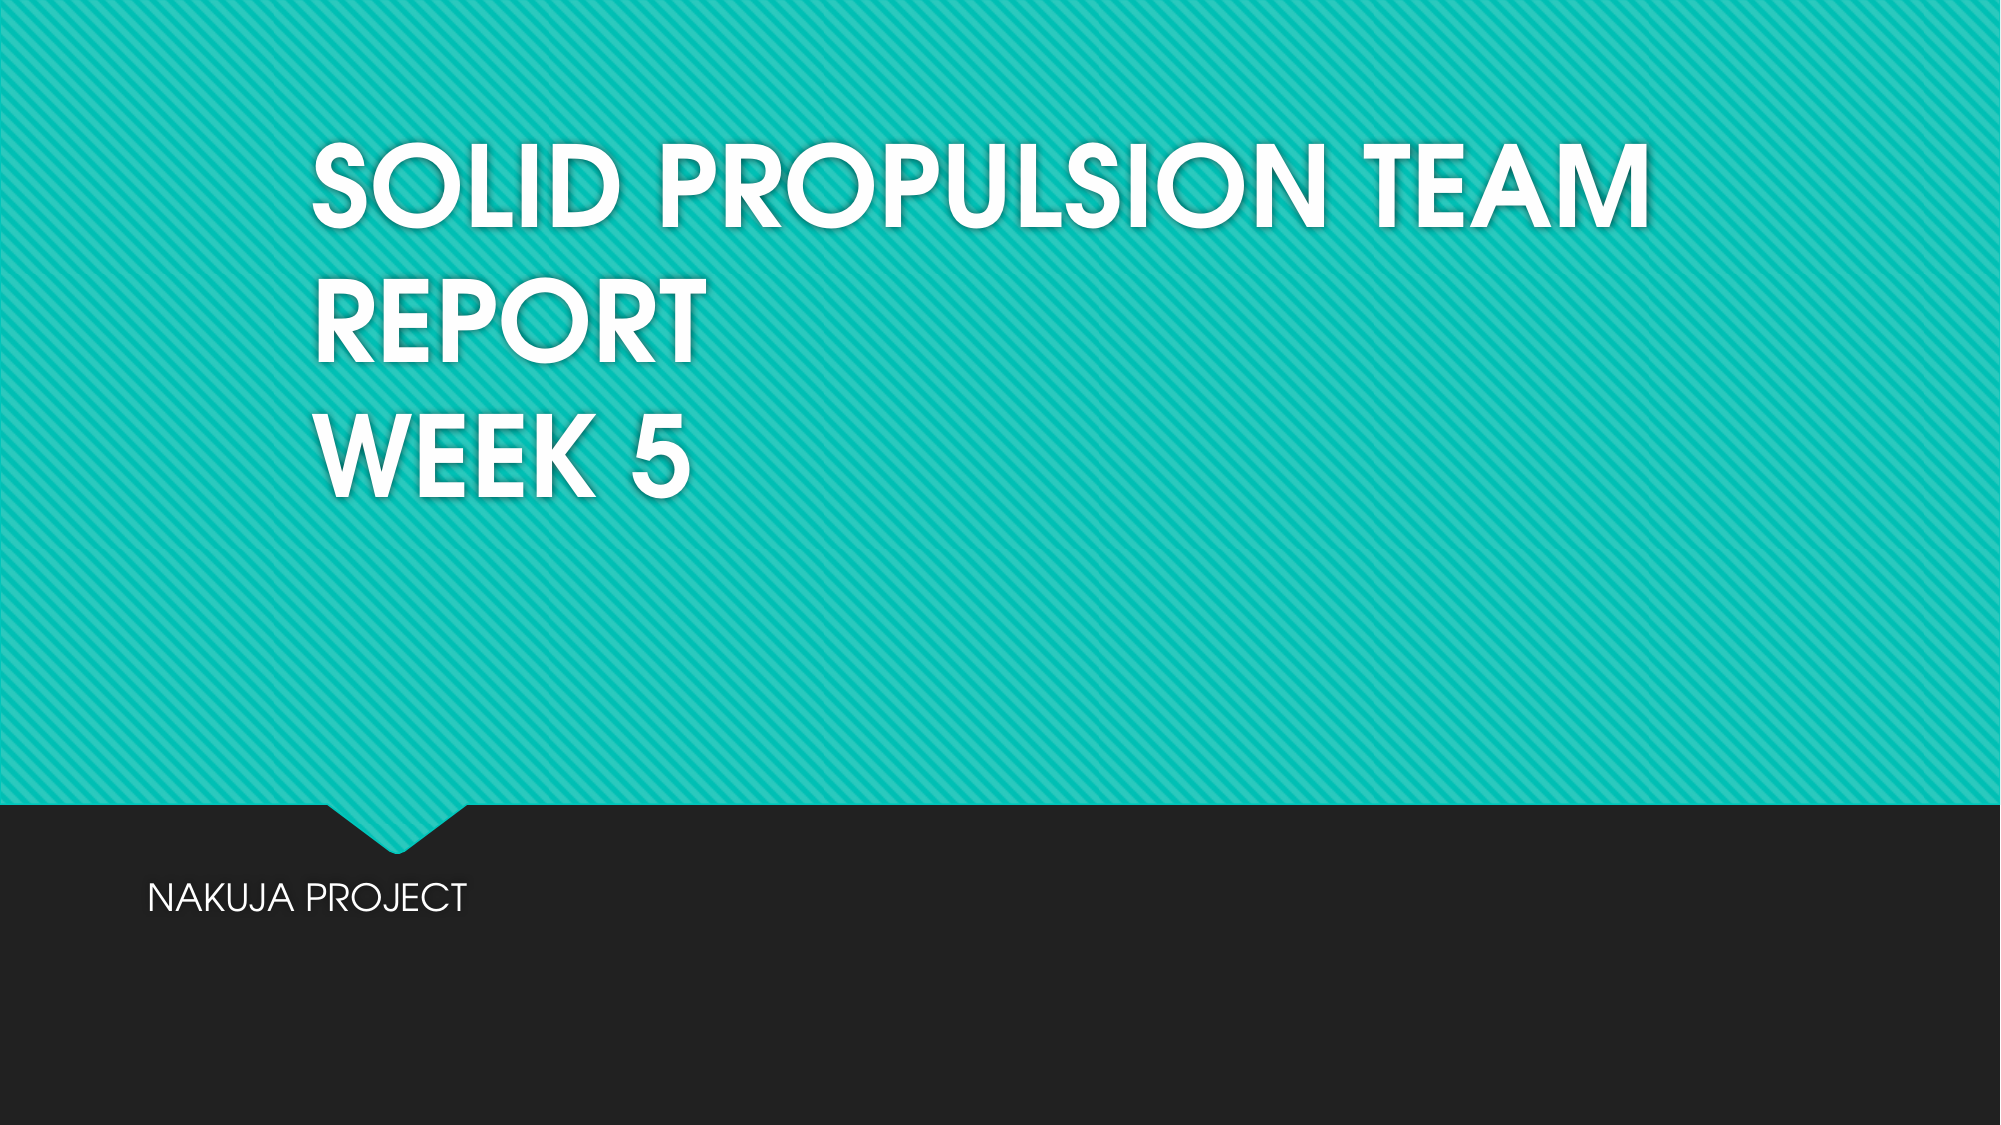

# SOLID PROPULSION TEAM REPORT WEEK 5
NAKUJA PROJECT